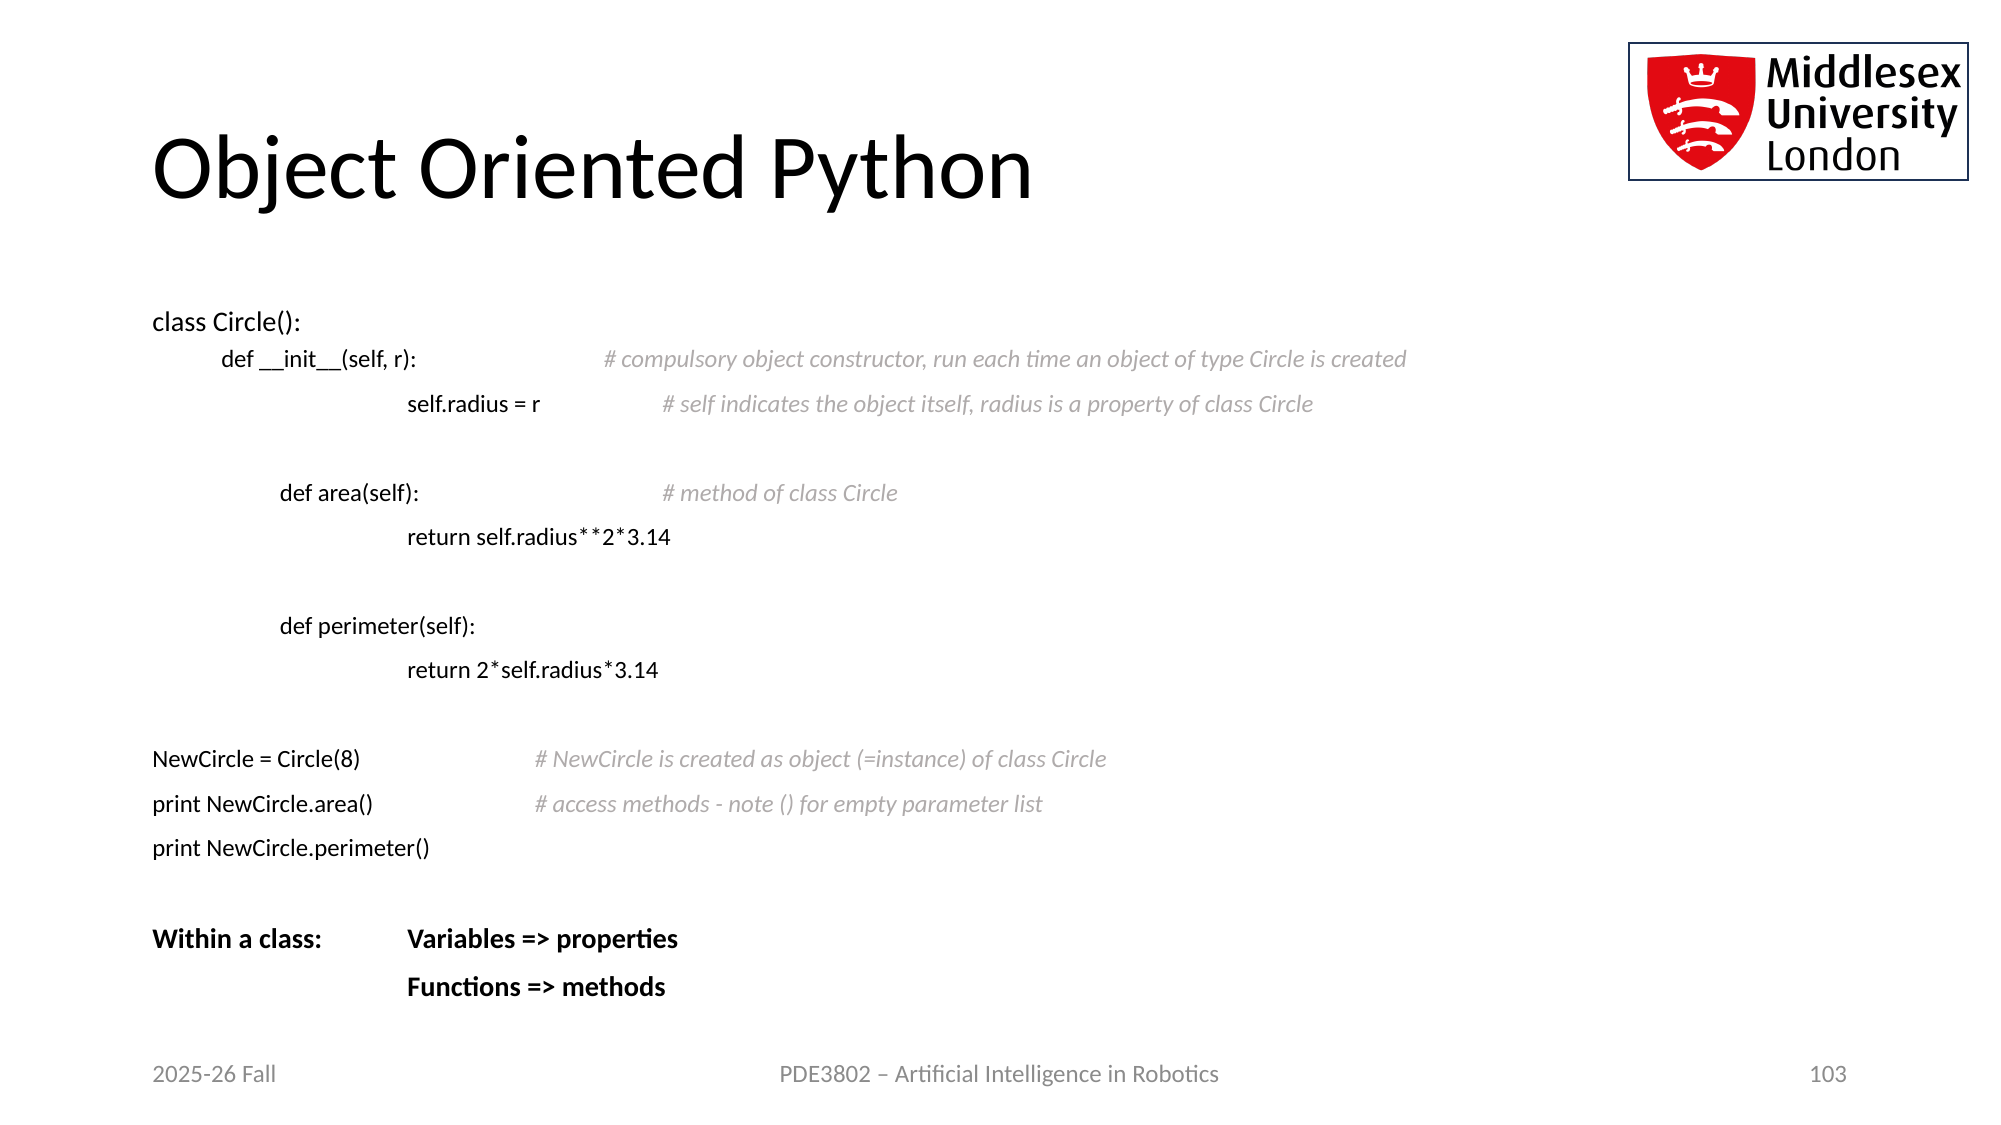

# Object Oriented Python
class Circle():
	def __init__(self, r): 	   	# compulsory object constructor, run each time an object of type Circle is created
		self.radius = r 	# self indicates the object itself, radius is a property of class Circle

	def area(self): 		# method of class Circle
		return self.radius**2*3.14

	def perimeter(self):
		return 2*self.radius*3.14

NewCircle = Circle(8) 		# NewCircle is created as object (=instance) of class Circle
print NewCircle.area() 		# access methods - note () for empty parameter list
print NewCircle.perimeter()

Within a class: 	Variables => properties
		Functions => methods
2025-26 Fall
PDE3802 – Artificial Intelligence in Robotics
103